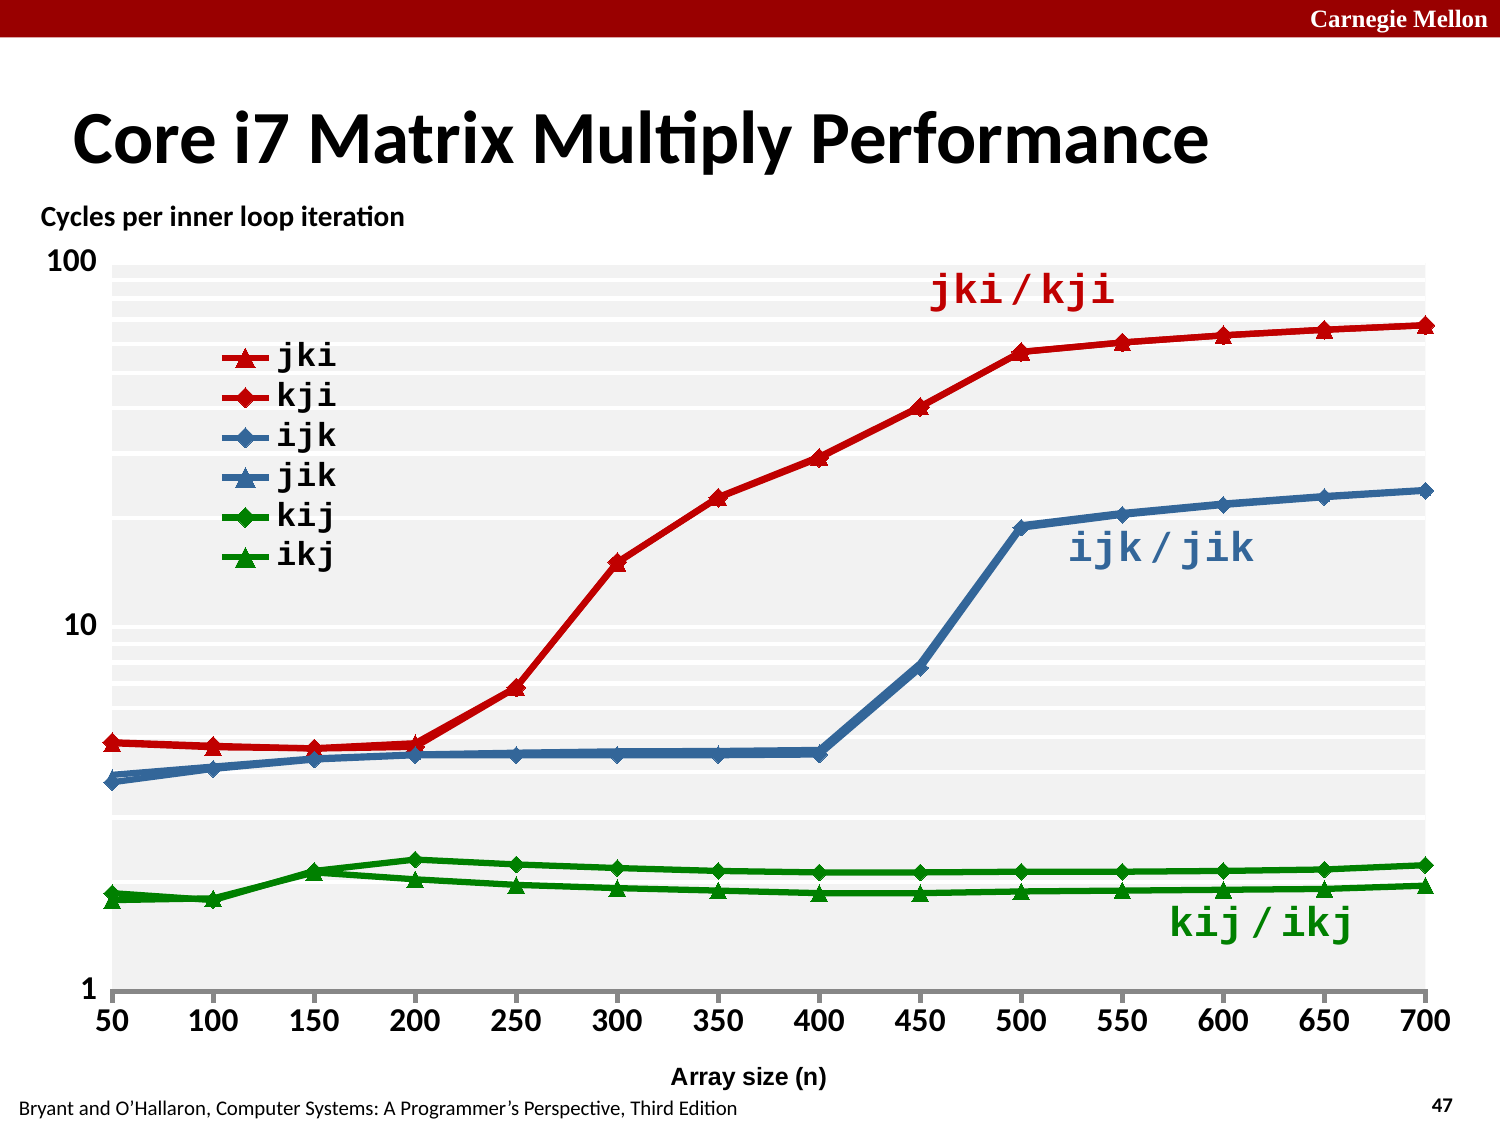

# Core i7 Matrix Multiply Performance
Cycles per inner loop iteration

### Chart

| Category | jki | kji | ijk | jik | kij | ikj |
|---|---|---|---|---|---|---|
| 50 | 4.8 | 4.83 | 3.75 | 3.93 | 1.86 | 1.78 |
| 100 | 4.68 | 4.72 | 4.08 | 4.14 | 1.78 | 1.8 |
| 150 | 4.649999999999998 | 4.64 | 4.33 | 4.359999999999998 | 2.14 | 2.12 |
| 200 | 4.8 | 4.689999999999999 | 4.45 | 4.47 | 2.3 | 2.03 |
| 250 | 6.84 | 6.83 | 4.45 | 4.52 | 2.23 | 1.96 |
| 300 | 15.03 | 15.1 | 4.45 | 4.56 | 2.18 | 1.92 |
| 350 | 22.78 | 22.68 | 4.45 | 4.57 | 2.14 | 1.89 |
| 400 | 29.39 | 29.18 | 4.47 | 4.6 | 2.12 | 1.86 |
| 450 | 40.39 | 40.26 | 7.73 | 7.96 | 2.12 | 1.86 |
| 500 | 57.06 | 57.02 | 18.77 | 19.05 | 2.13 | 1.88 |
| 550 | 60.54 | 60.53 | 20.36 | 20.59 | 2.13 | 1.89 |
| 600 | 63.33 | 63.34 | 21.67 | 21.86 | 2.14 | 1.9 |
| 650 | 65.61 | 65.62 | 22.76 | 22.92 | 2.16 | 1.91 |
| 700 | 67.49 | 67.53 | 23.71 | 23.82 | 2.22 | 1.95 |
jki / kji
ijk / jik
kij / ikj